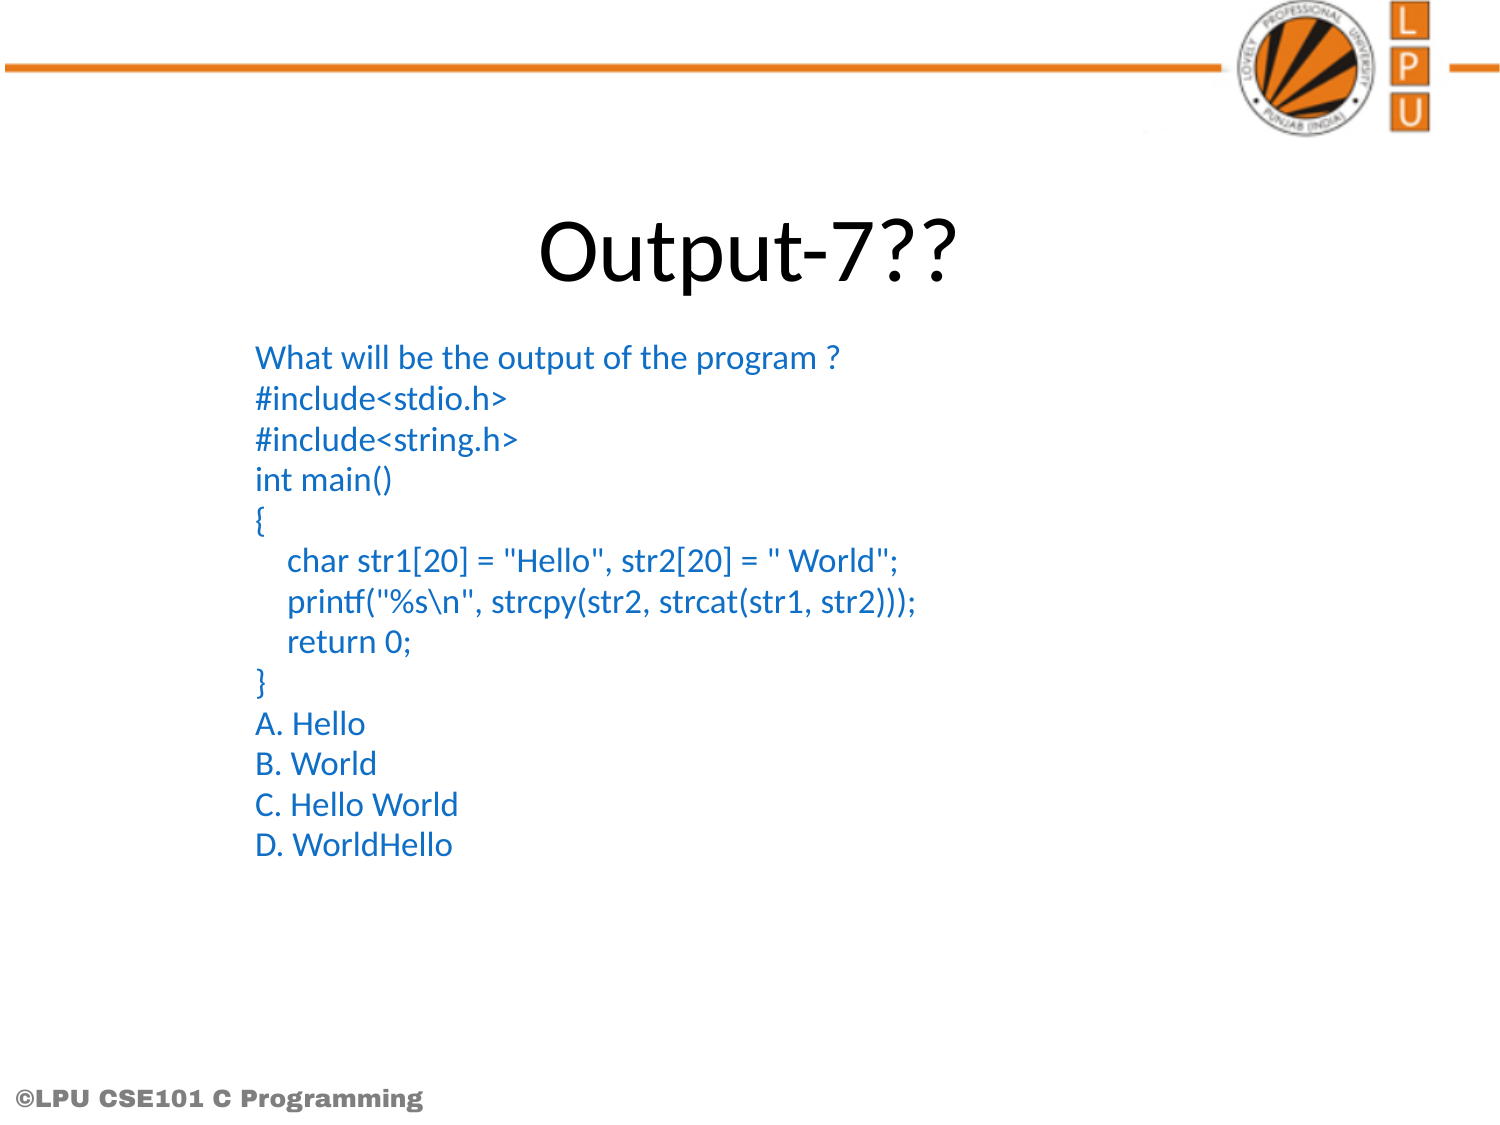

# Output-7??
What will be the output of the program ?
#include<stdio.h>
#include<string.h>
int main()
{
    char str1[20] = "Hello", str2[20] = " World";
    printf("%s\n", strcpy(str2, strcat(str1, str2)));
    return 0;
}
A. Hello
B. World
C. Hello World
D. WorldHello